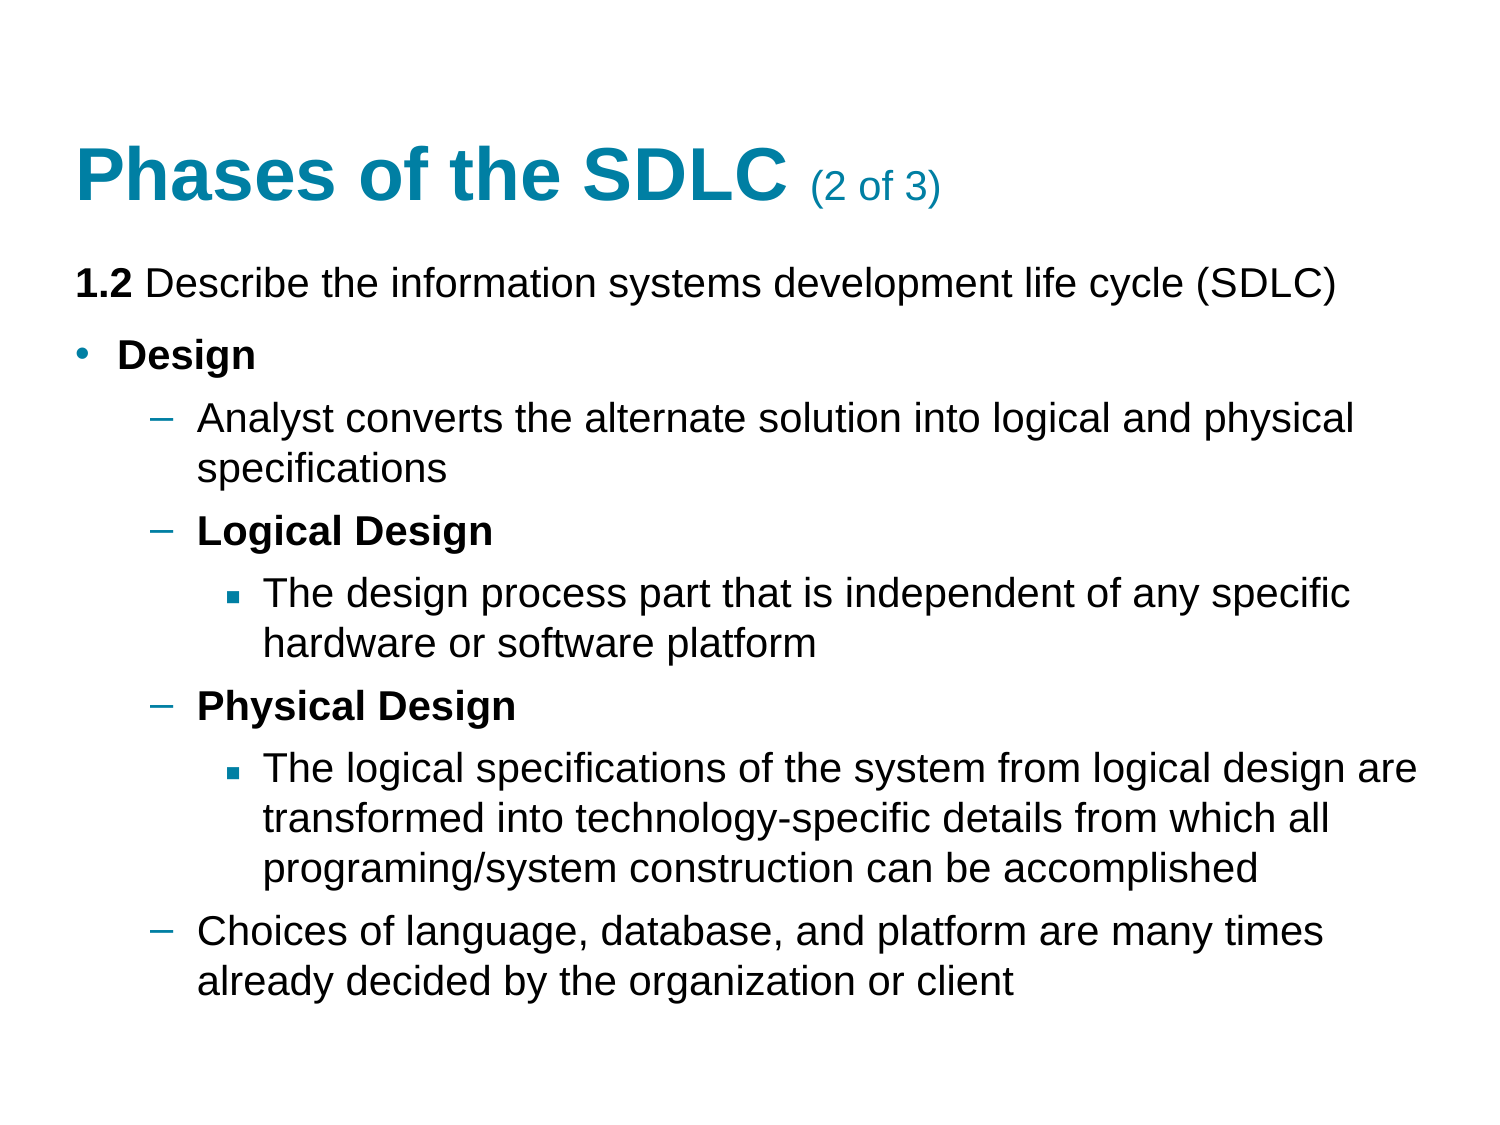

# Phases of the S D L C (2 of 3)
1.2 Describe the information systems development life cycle (S D L C)
Design
Analyst converts the alternate solution into logical and physical specifications
Logical Design
The design process part that is independent of any specific hardware or software platform
Physical Design
The logical specifications of the system from logical design are transformed into technology-specific details from which all programing/system construction can be accomplished
Choices of language, database, and platform are many times already decided by the organization or client